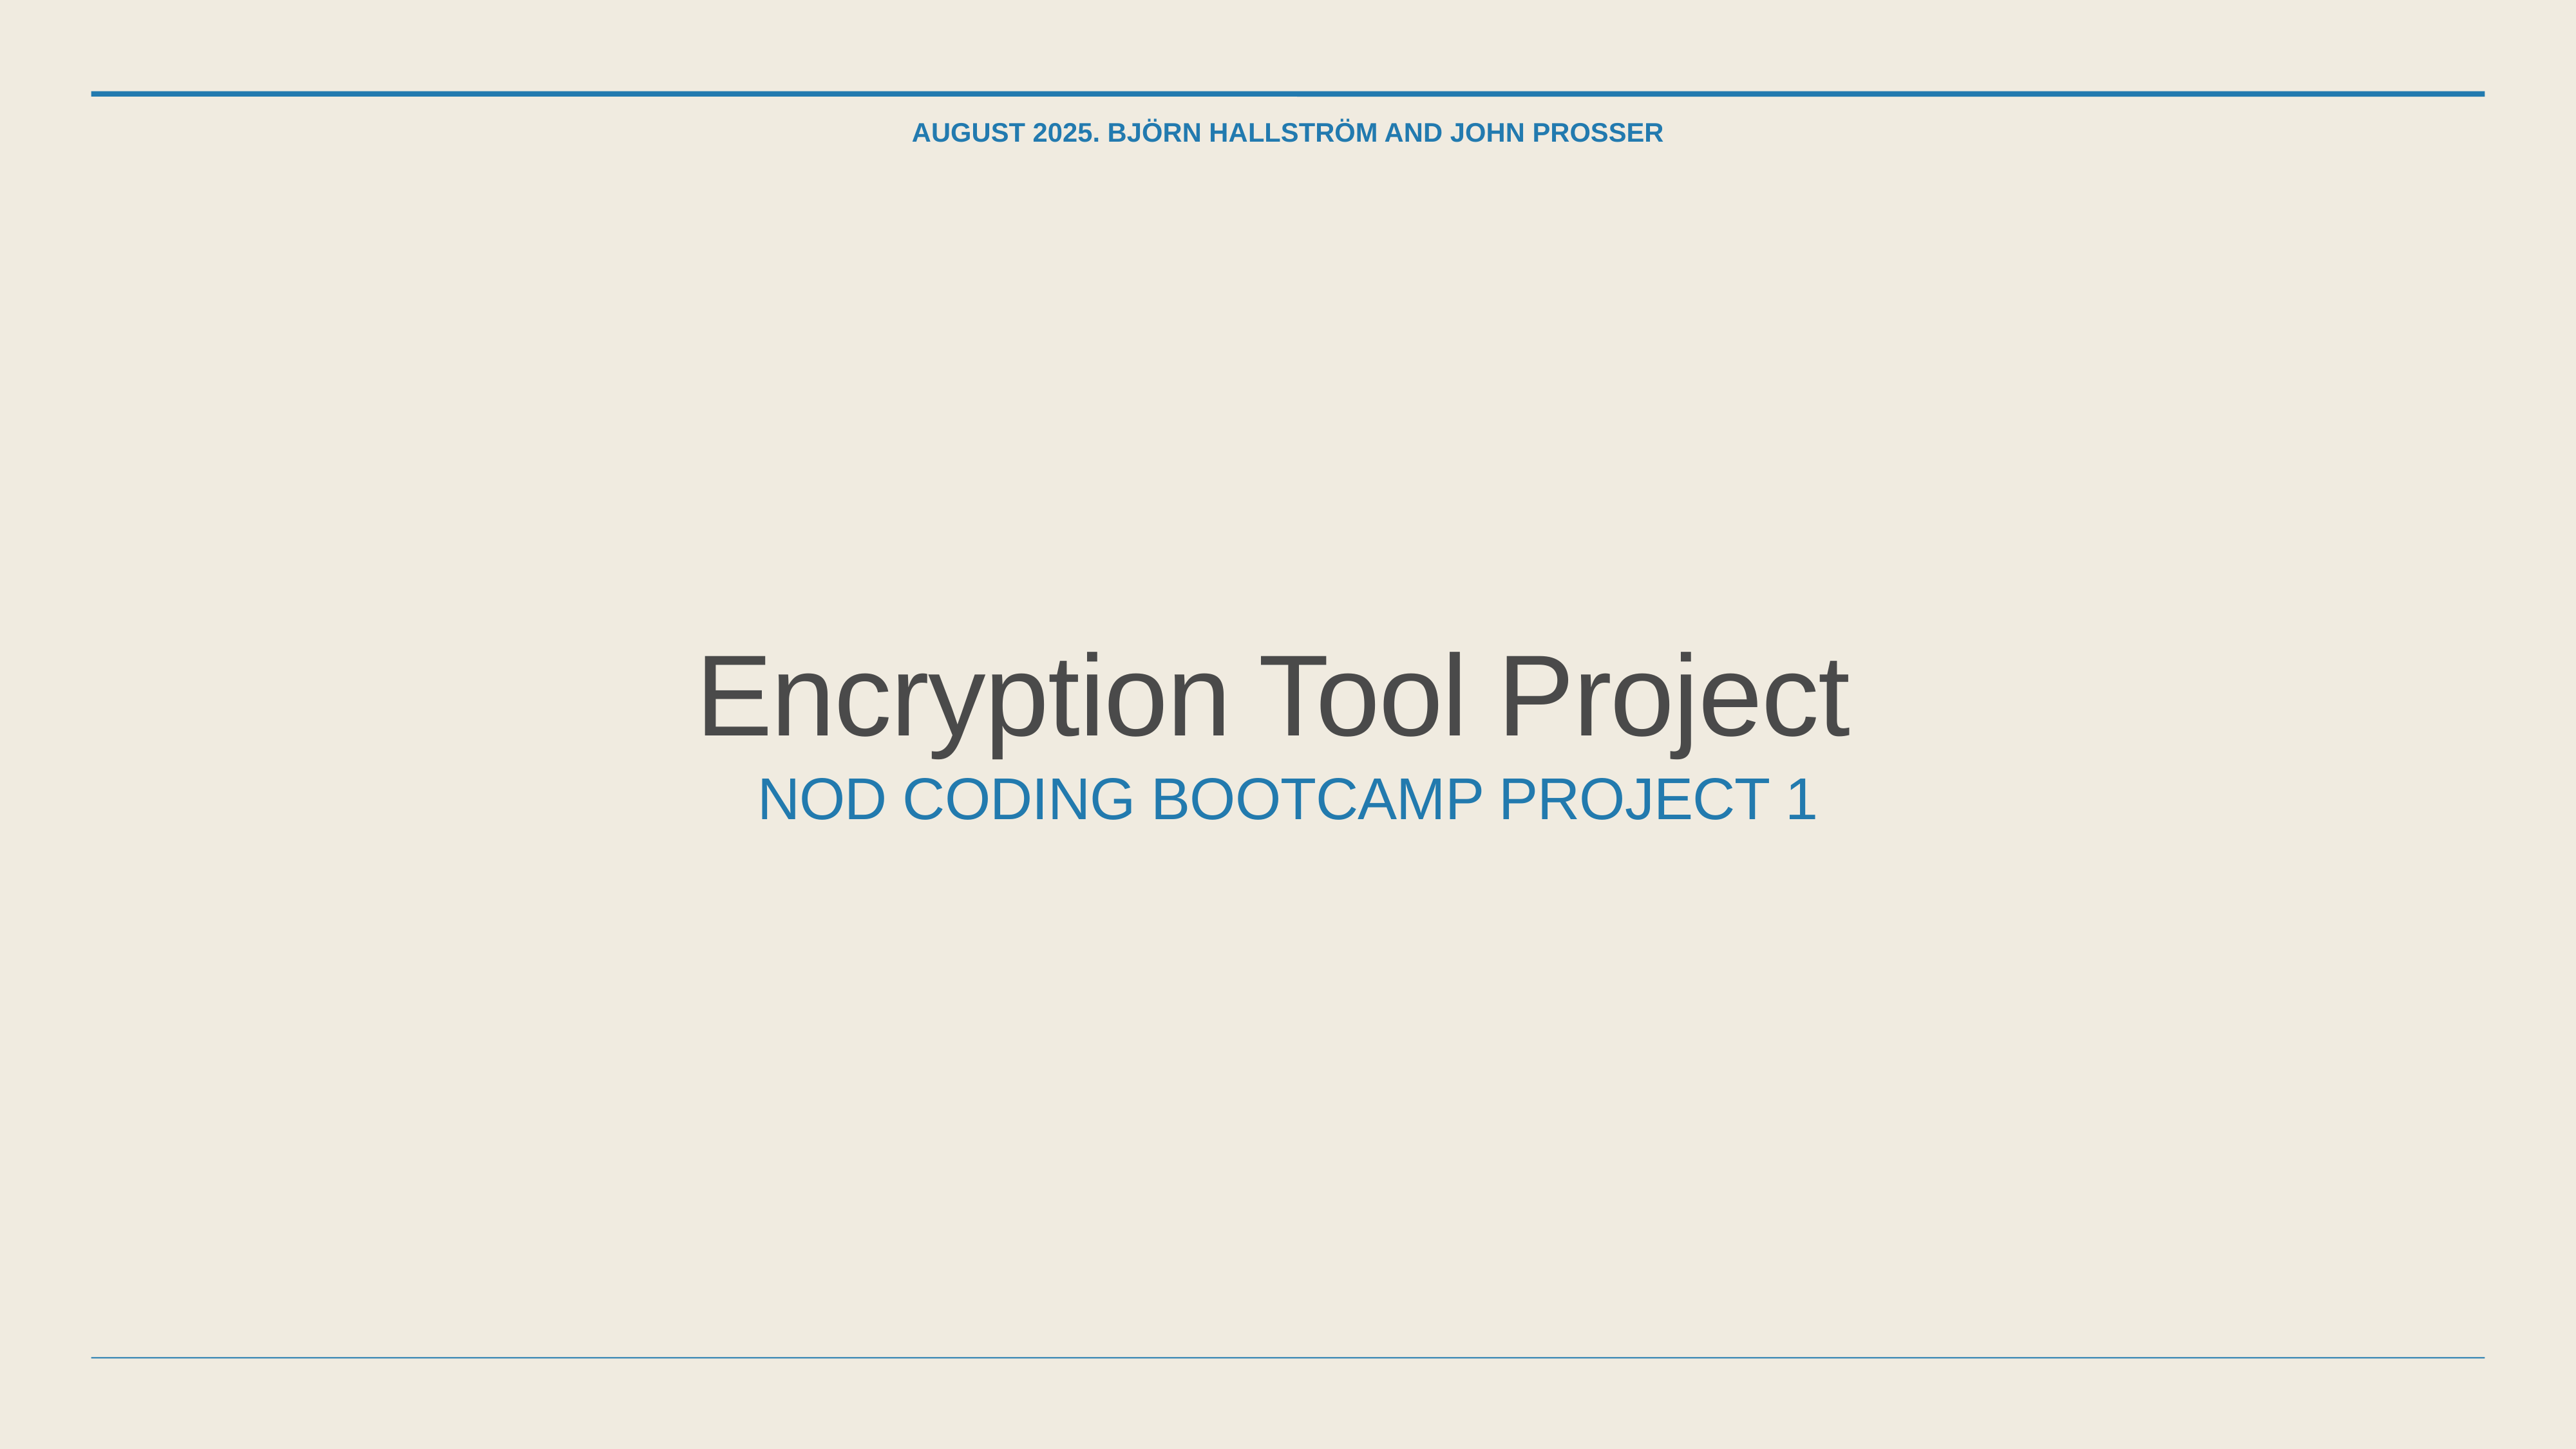

AUGUST 2025. BJÖRN HALLSTRÖM AND JOHN PROSSER
# Encryption Tool Project
NOD CODING BOOTCAMP PROJECT 1